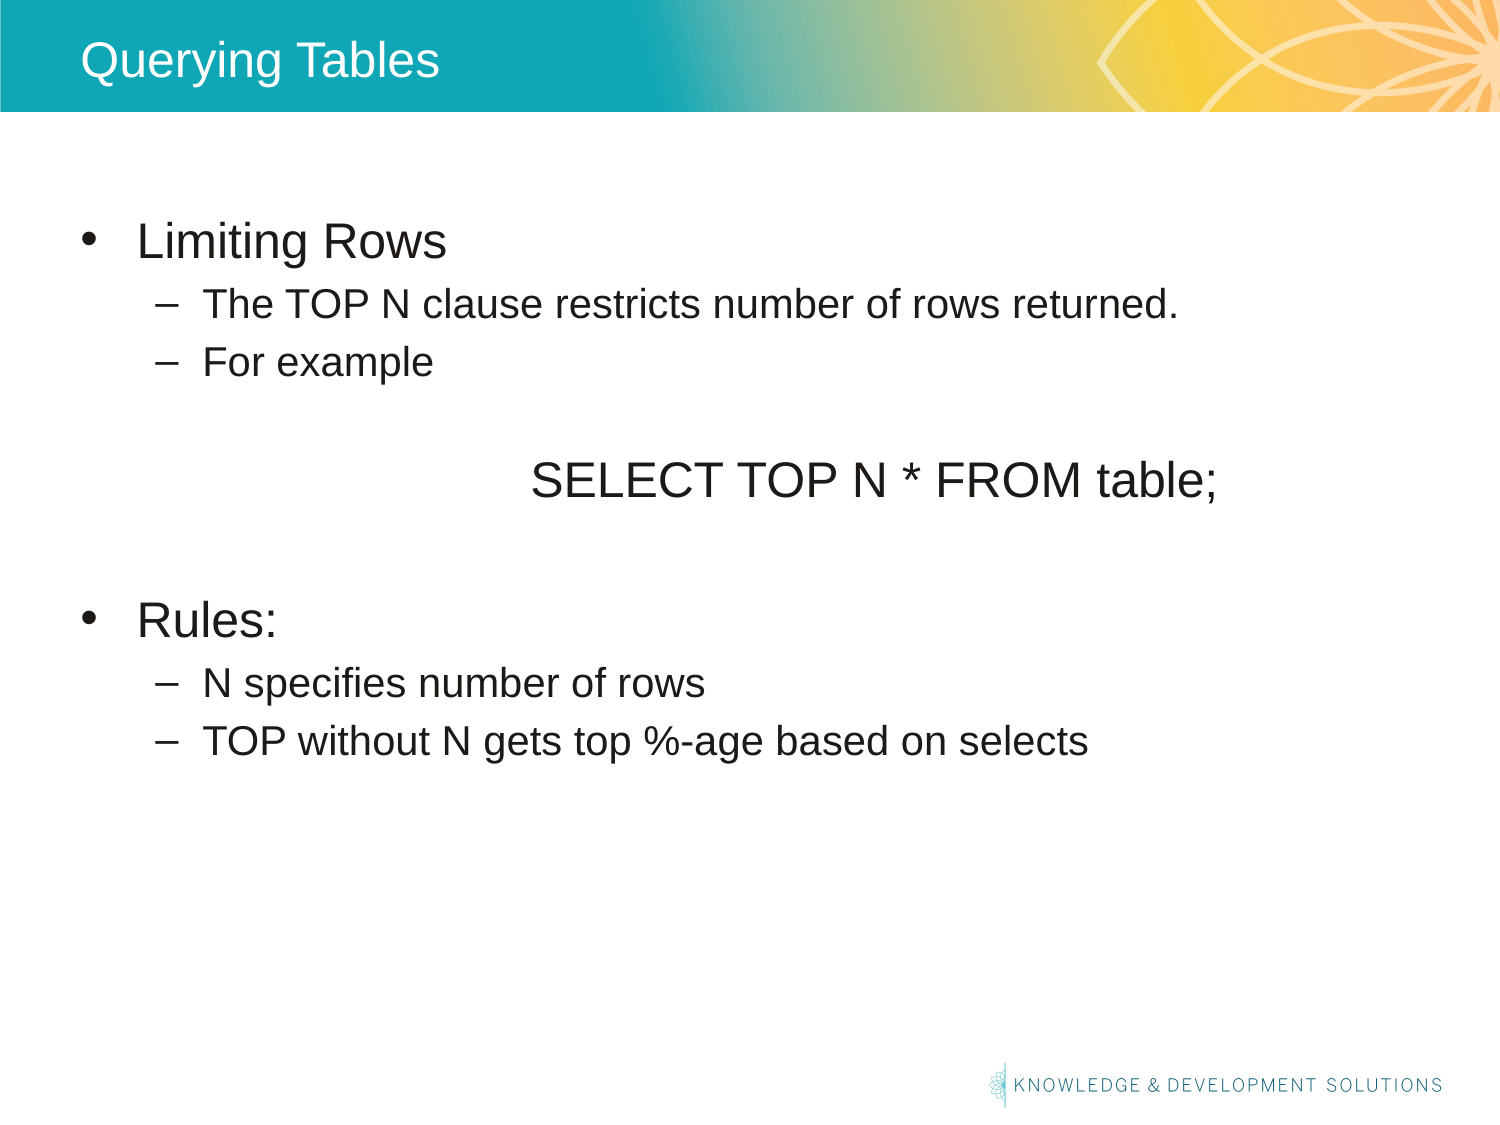

# Querying Tables
Limiting Rows
The TOP N clause restricts number of rows returned.
For example

		SELECT TOP N * FROM table;

Rules:
N specifies number of rows
TOP without N gets top %-age based on selects